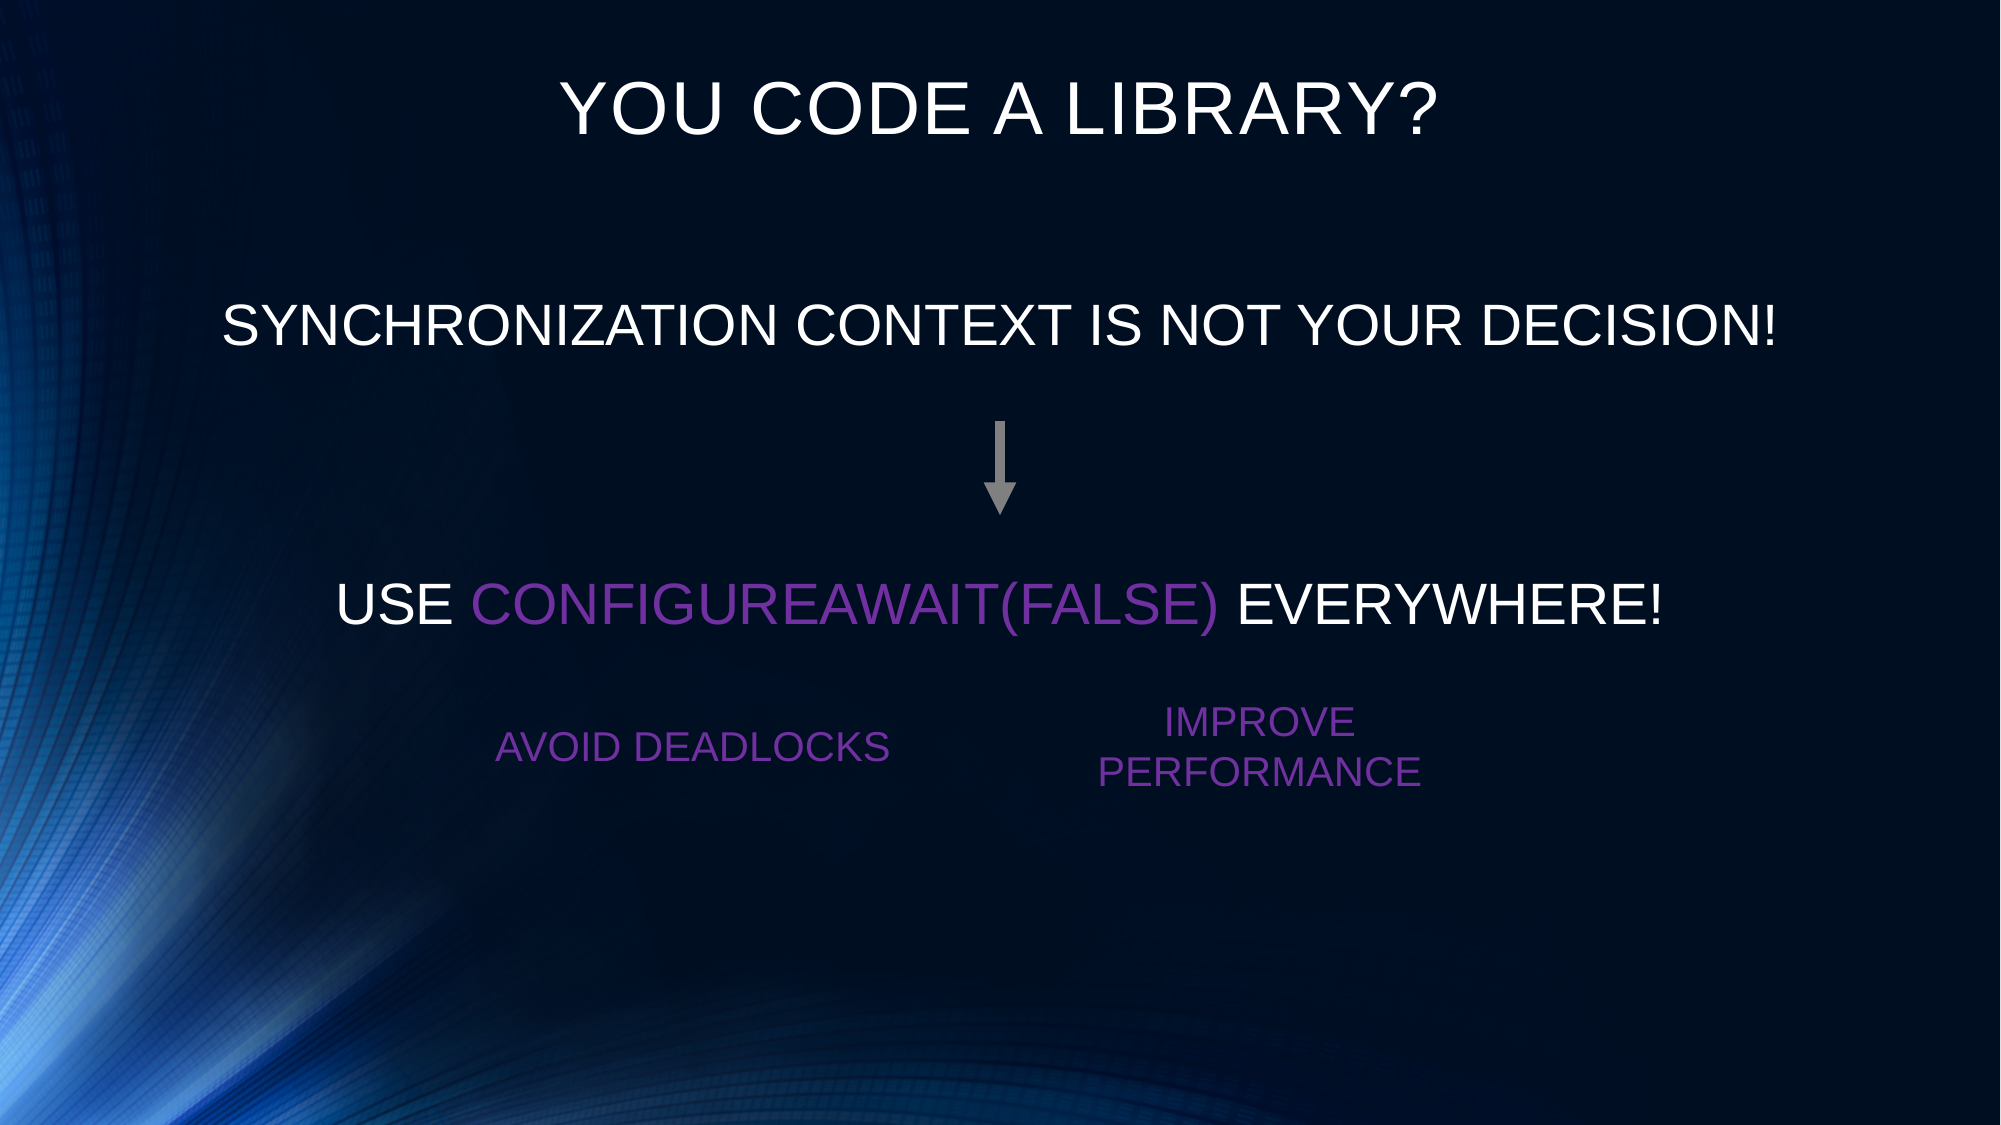

# You code A library?
Synchronization context is not your Decision!

Use ConfigureAwait(false) everywhere!
Avoid DeadlockS
Improve performance